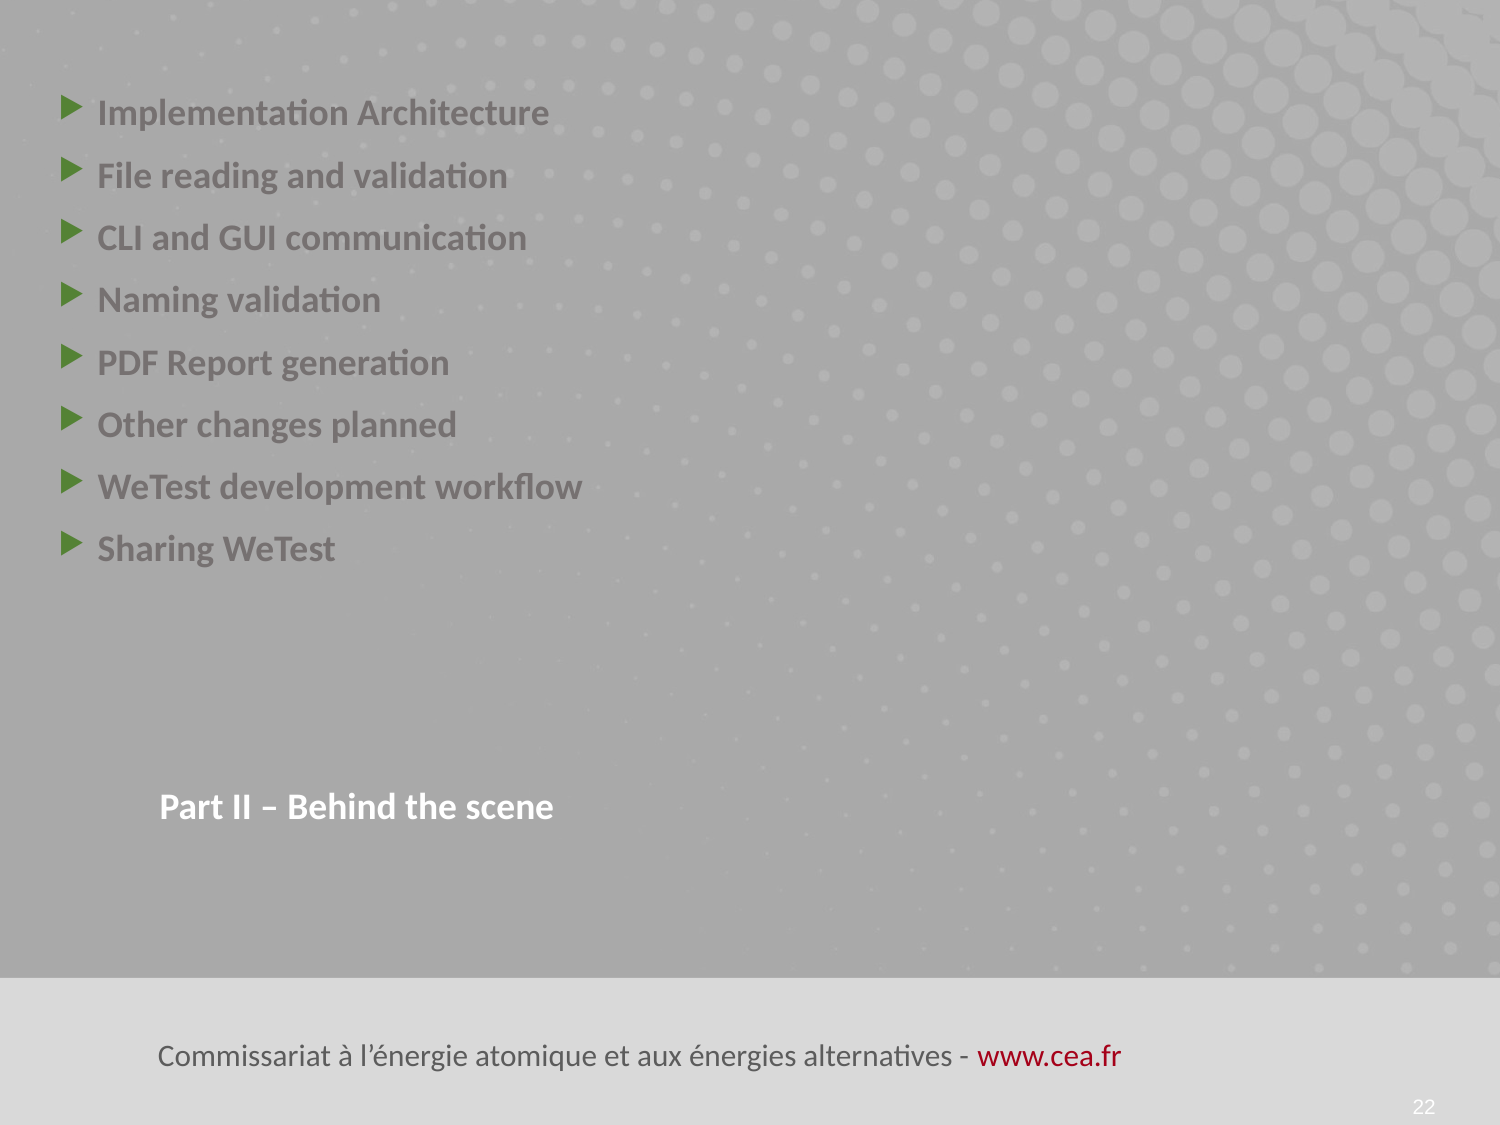

Implementation Architecture
File reading and validation
CLI and GUI communication
Naming validation
PDF Report generation
Other changes planned
WeTest development workflow
Sharing WeTest

Part II – Behind the scene
22